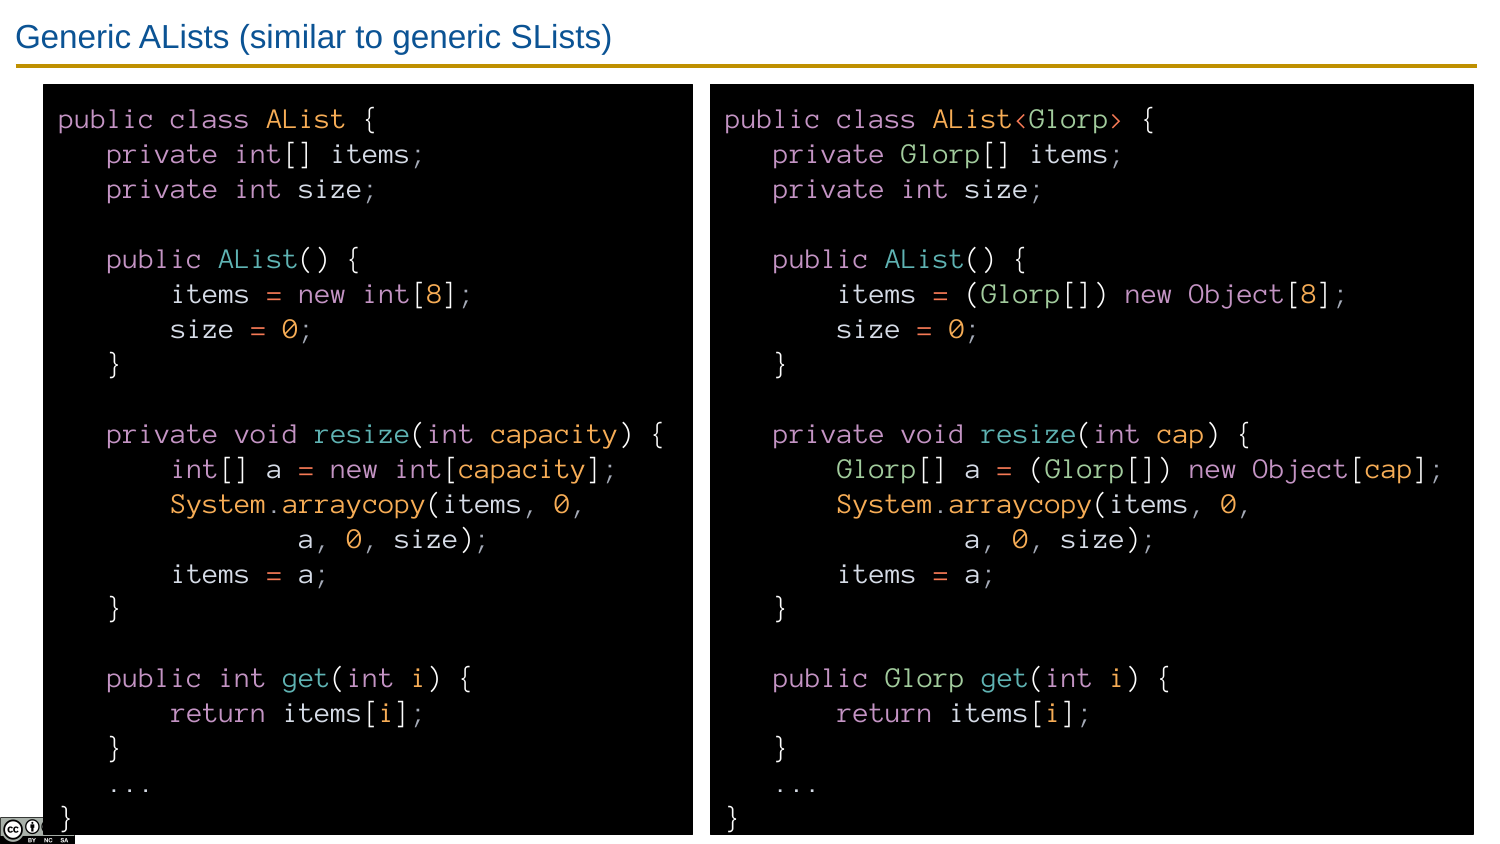

# Generic ALists (similar to generic SLists)
public class AList {
   private int[] items;
   private int size;

   public AList() {
       items = new int[8];
       size = 0;
   }

   private void resize(int capacity) {
       int[] a = new int[capacity];
       System.arraycopy(items, 0,
               a, 0, size);
       items = a;
   }

   public int get(int i) {
       return items[i];
   }
   ...
}
public class AList<Glorp> {
   private Glorp[] items;
   private int size;

   public AList() {
       items = (Glorp[]) new Object[8];
       size = 0;
   }

   private void resize(int cap) {
       Glorp[] a = (Glorp[]) new Object[cap];
       System.arraycopy(items, 0,
               a, 0, size);
       items = a;
   }

   public Glorp get(int i) {
       return items[i];
   }
   ...
}